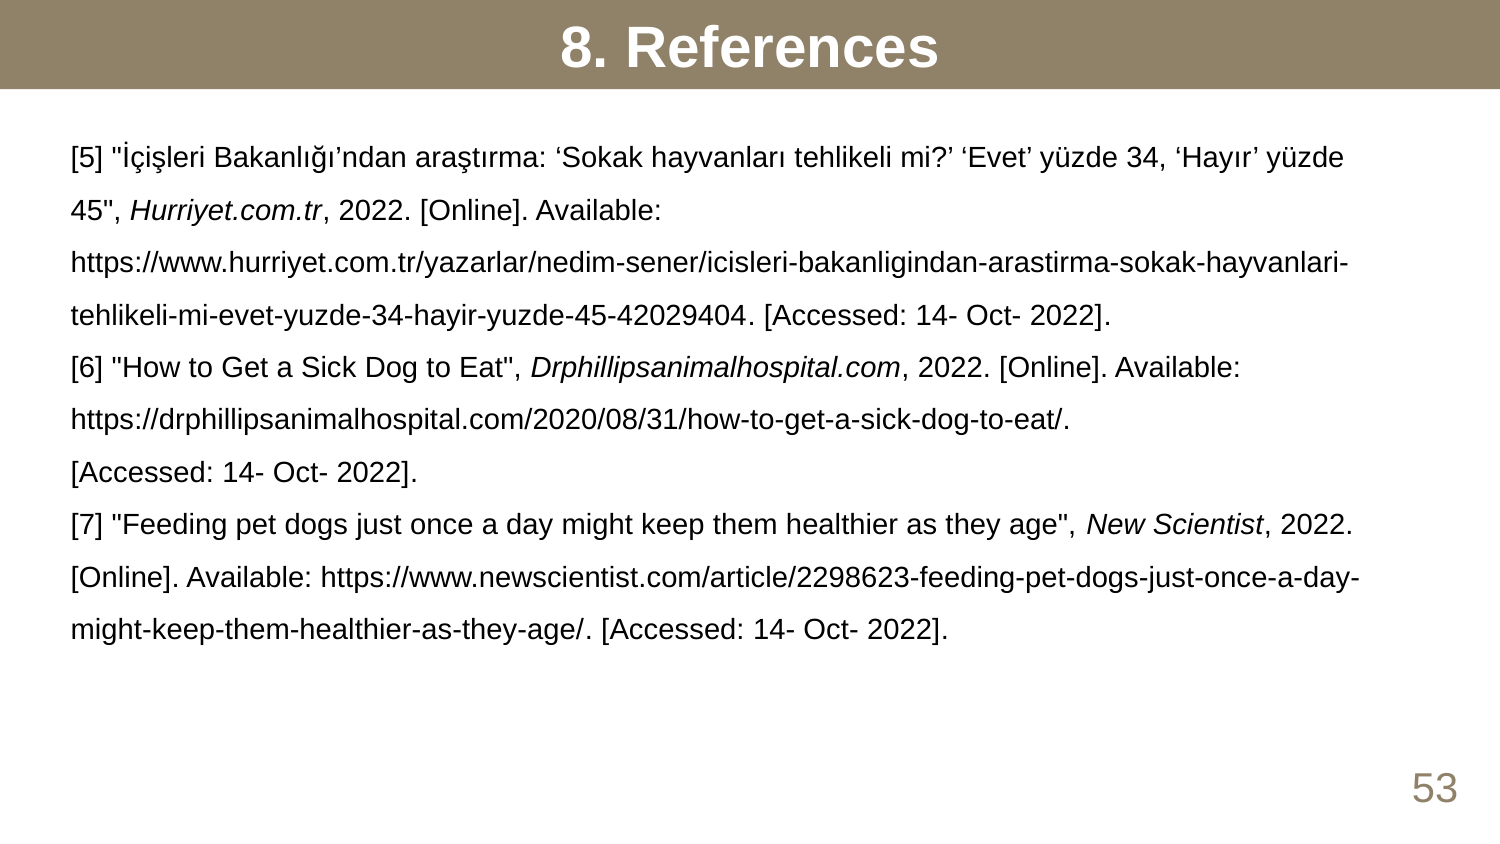

# 8. References
[5] "İçişleri Bakanlığı’ndan araştırma: ‘Sokak hayvanları tehlikeli mi?’ ‘Evet’ yüzde 34, ‘Hayır’ yüzde 45", Hurriyet.com.tr, 2022. [Online]. Available: https://www.hurriyet.com.tr/yazarlar/nedim-sener/icisleri-bakanligindan-arastirma-sokak-hayvanlari-tehlikeli-mi-evet-yuzde-34-hayir-yuzde-45-42029404. [Accessed: 14- Oct- 2022].
[6] "How to Get a Sick Dog to Eat", Drphillipsanimalhospital.com, 2022. [Online]. Available:
https://drphillipsanimalhospital.com/2020/08/31/how-to-get-a-sick-dog-to-eat/.
[Accessed: 14- Oct- 2022].
[7] "Feeding pet dogs just once a day might keep them healthier as they age", New Scientist, 2022. [Online]. Available: https://www.newscientist.com/article/2298623-feeding-pet-dogs-just-once-a-day-might-keep-them-healthier-as-they-age/. [Accessed: 14- Oct- 2022].
53